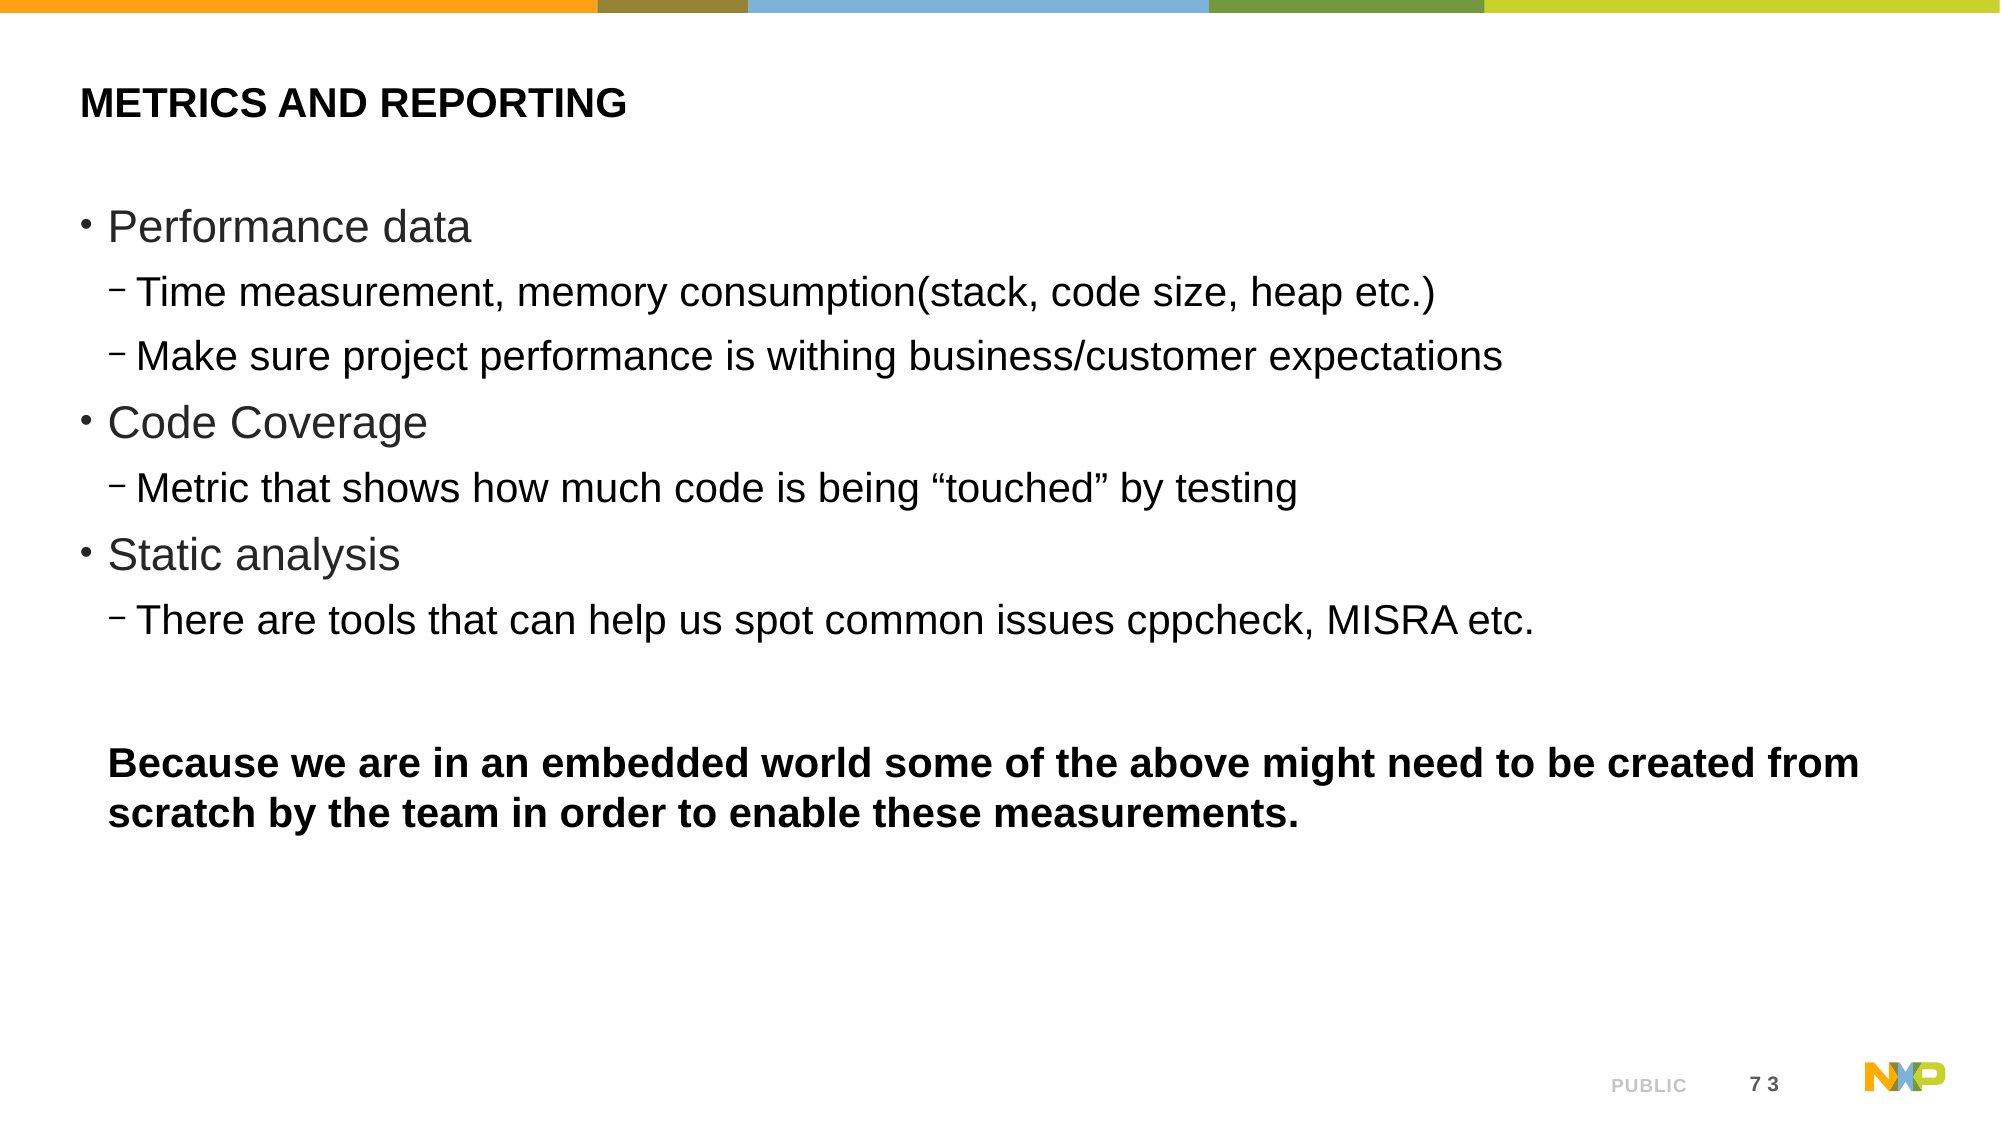

# Metrics and reporting
Performance data
Time measurement, memory consumption(stack, code size, heap etc.)
Make sure project performance is withing business/customer expectations
Code Coverage
Metric that shows how much code is being “touched” by testing
Static analysis
There are tools that can help us spot common issues cppcheck, MISRA etc.

Because we are in an embedded world some of the above might need to be created from scratch by the team in order to enable these measurements.